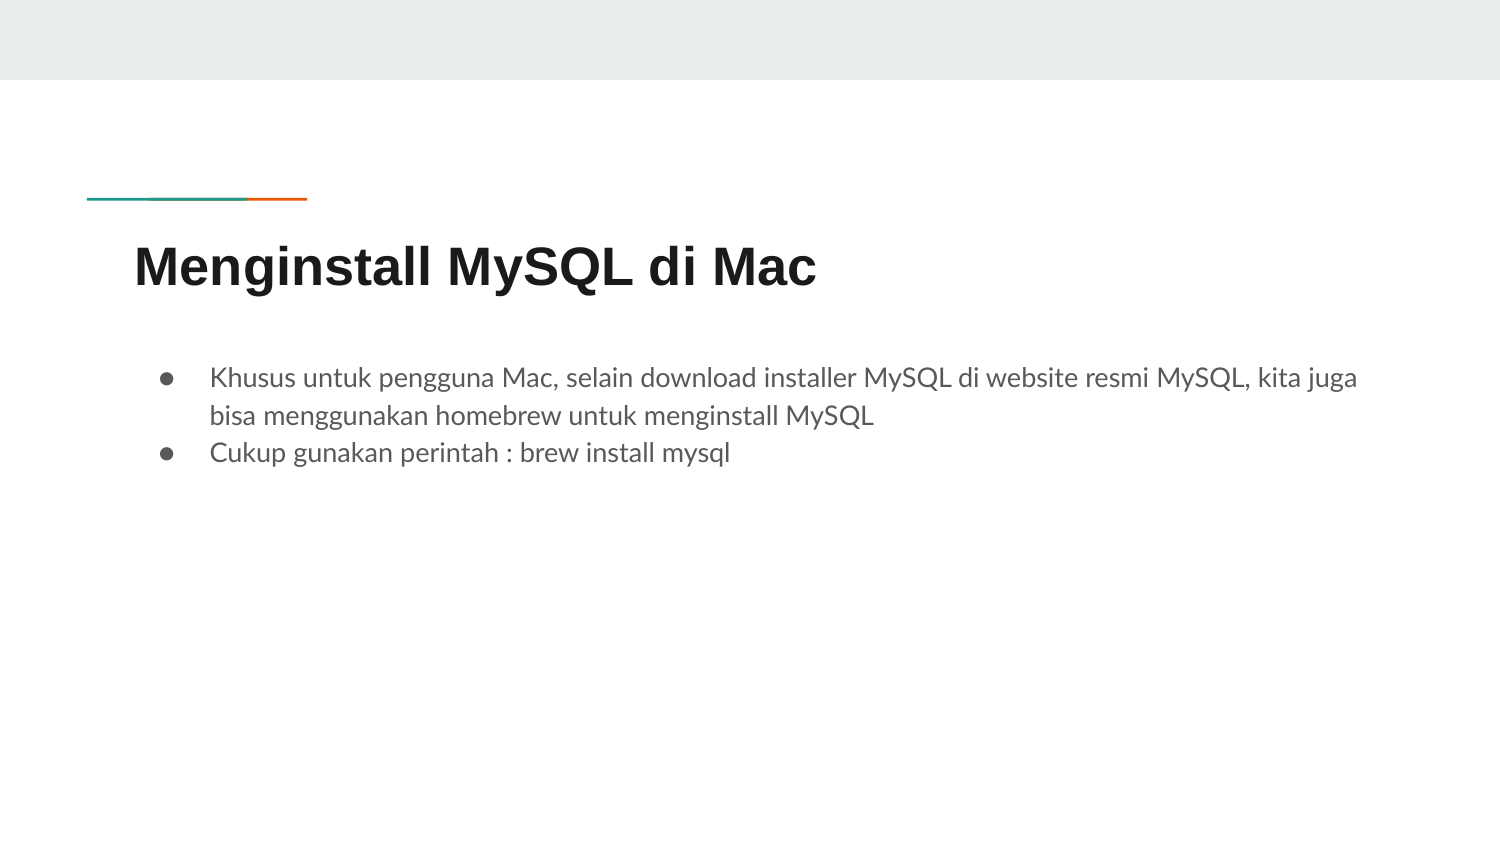

# Menginstall MySQL di Mac
Khusus untuk pengguna Mac, selain download installer MySQL di website resmi MySQL, kita juga bisa menggunakan homebrew untuk menginstall MySQL
Cukup gunakan perintah : brew install mysql